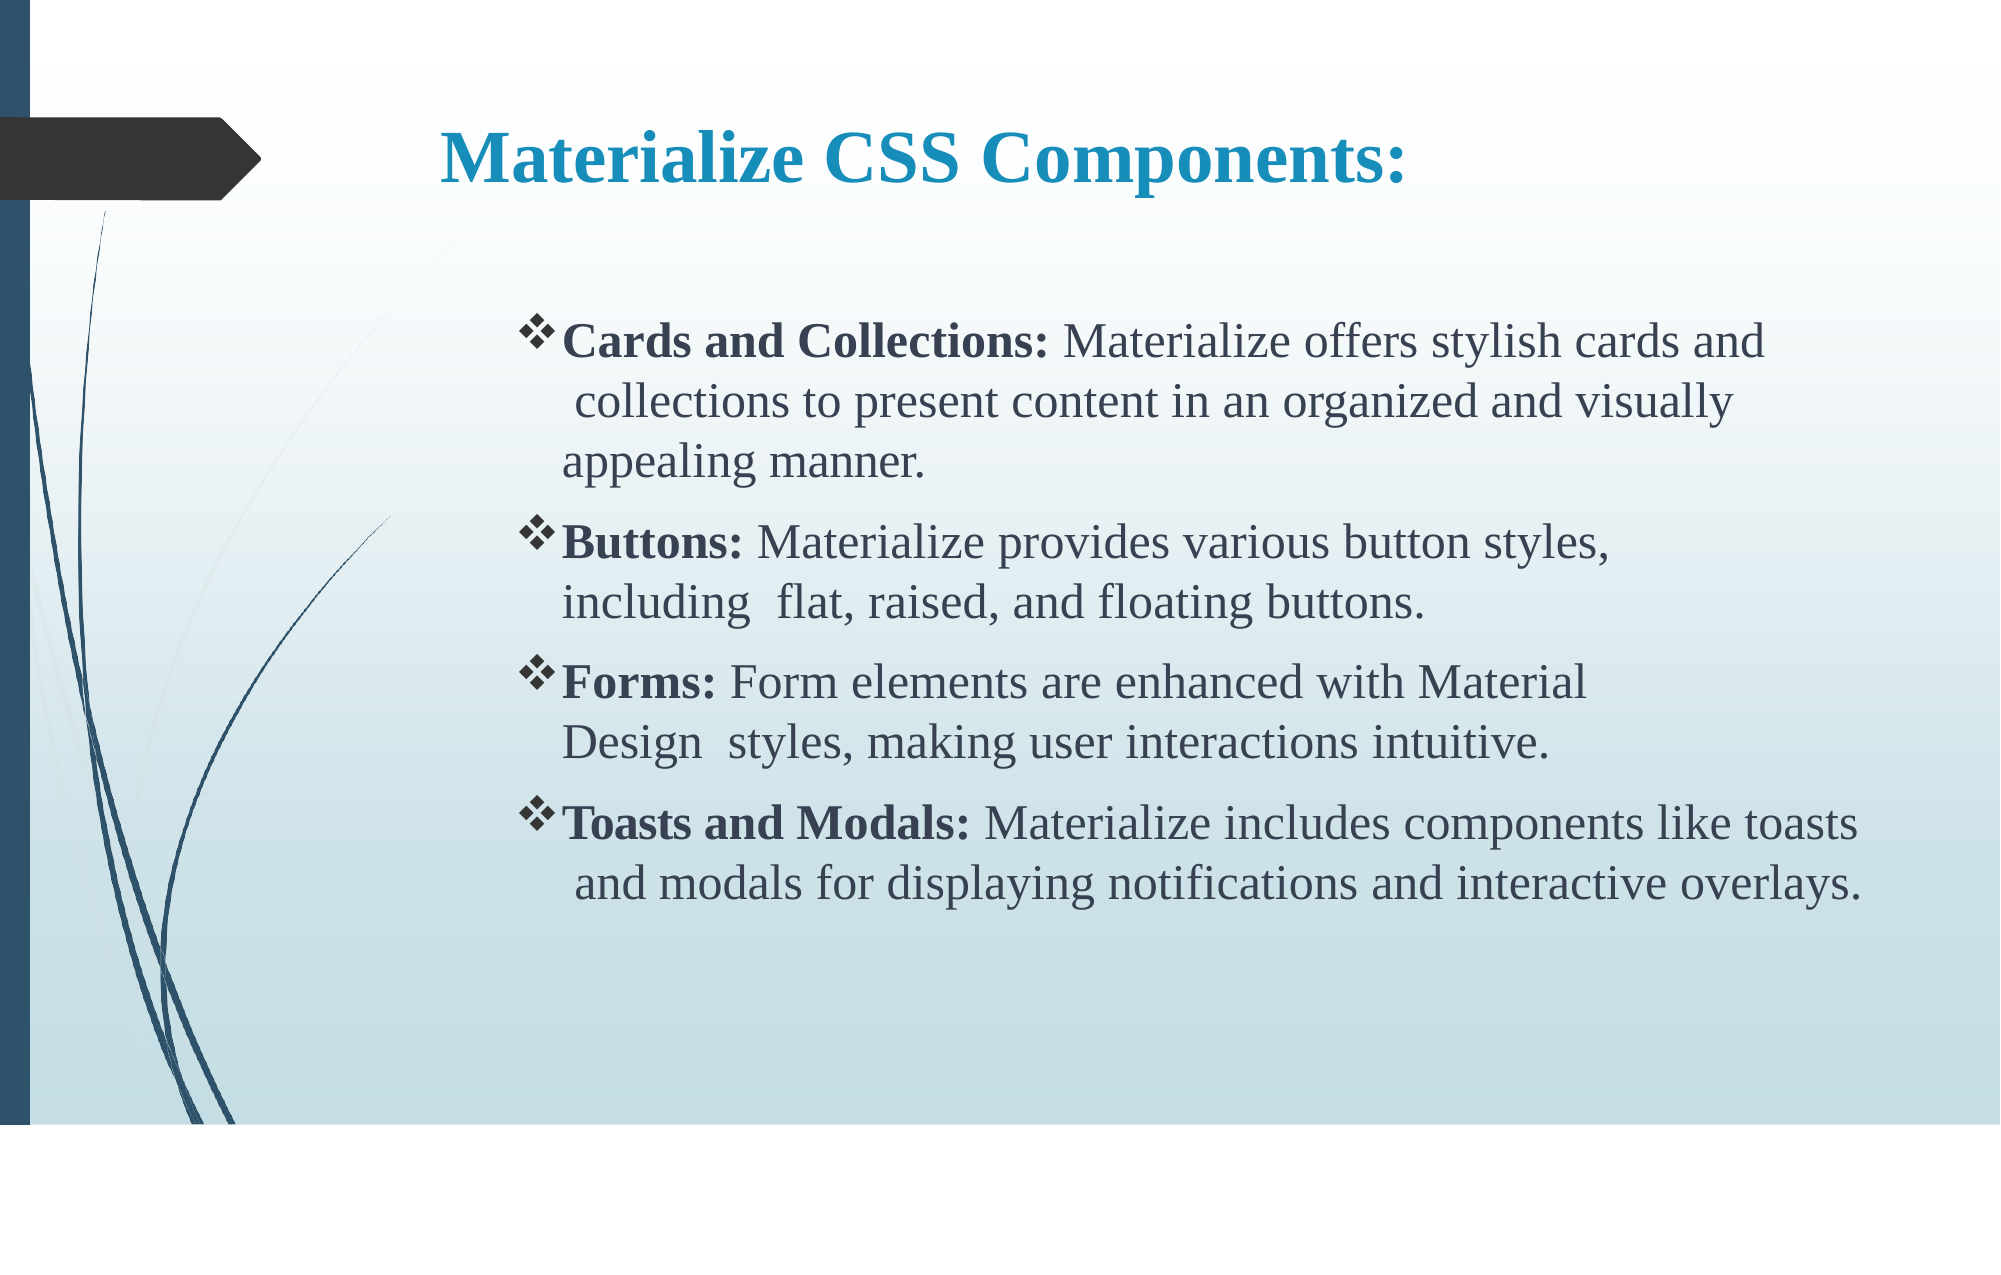

# Materialize CSS Components:
Cards and Collections: Materialize offers stylish cards and  collections to present content in an organized and visually  appealing manner.
Buttons: Materialize provides various button styles, including  flat, raised, and floating buttons.
Forms: Form elements are enhanced with Material Design  styles, making user interactions intuitive.
Toasts and Modals: Materialize includes components like toasts  and modals for displaying notifications and interactive overlays.